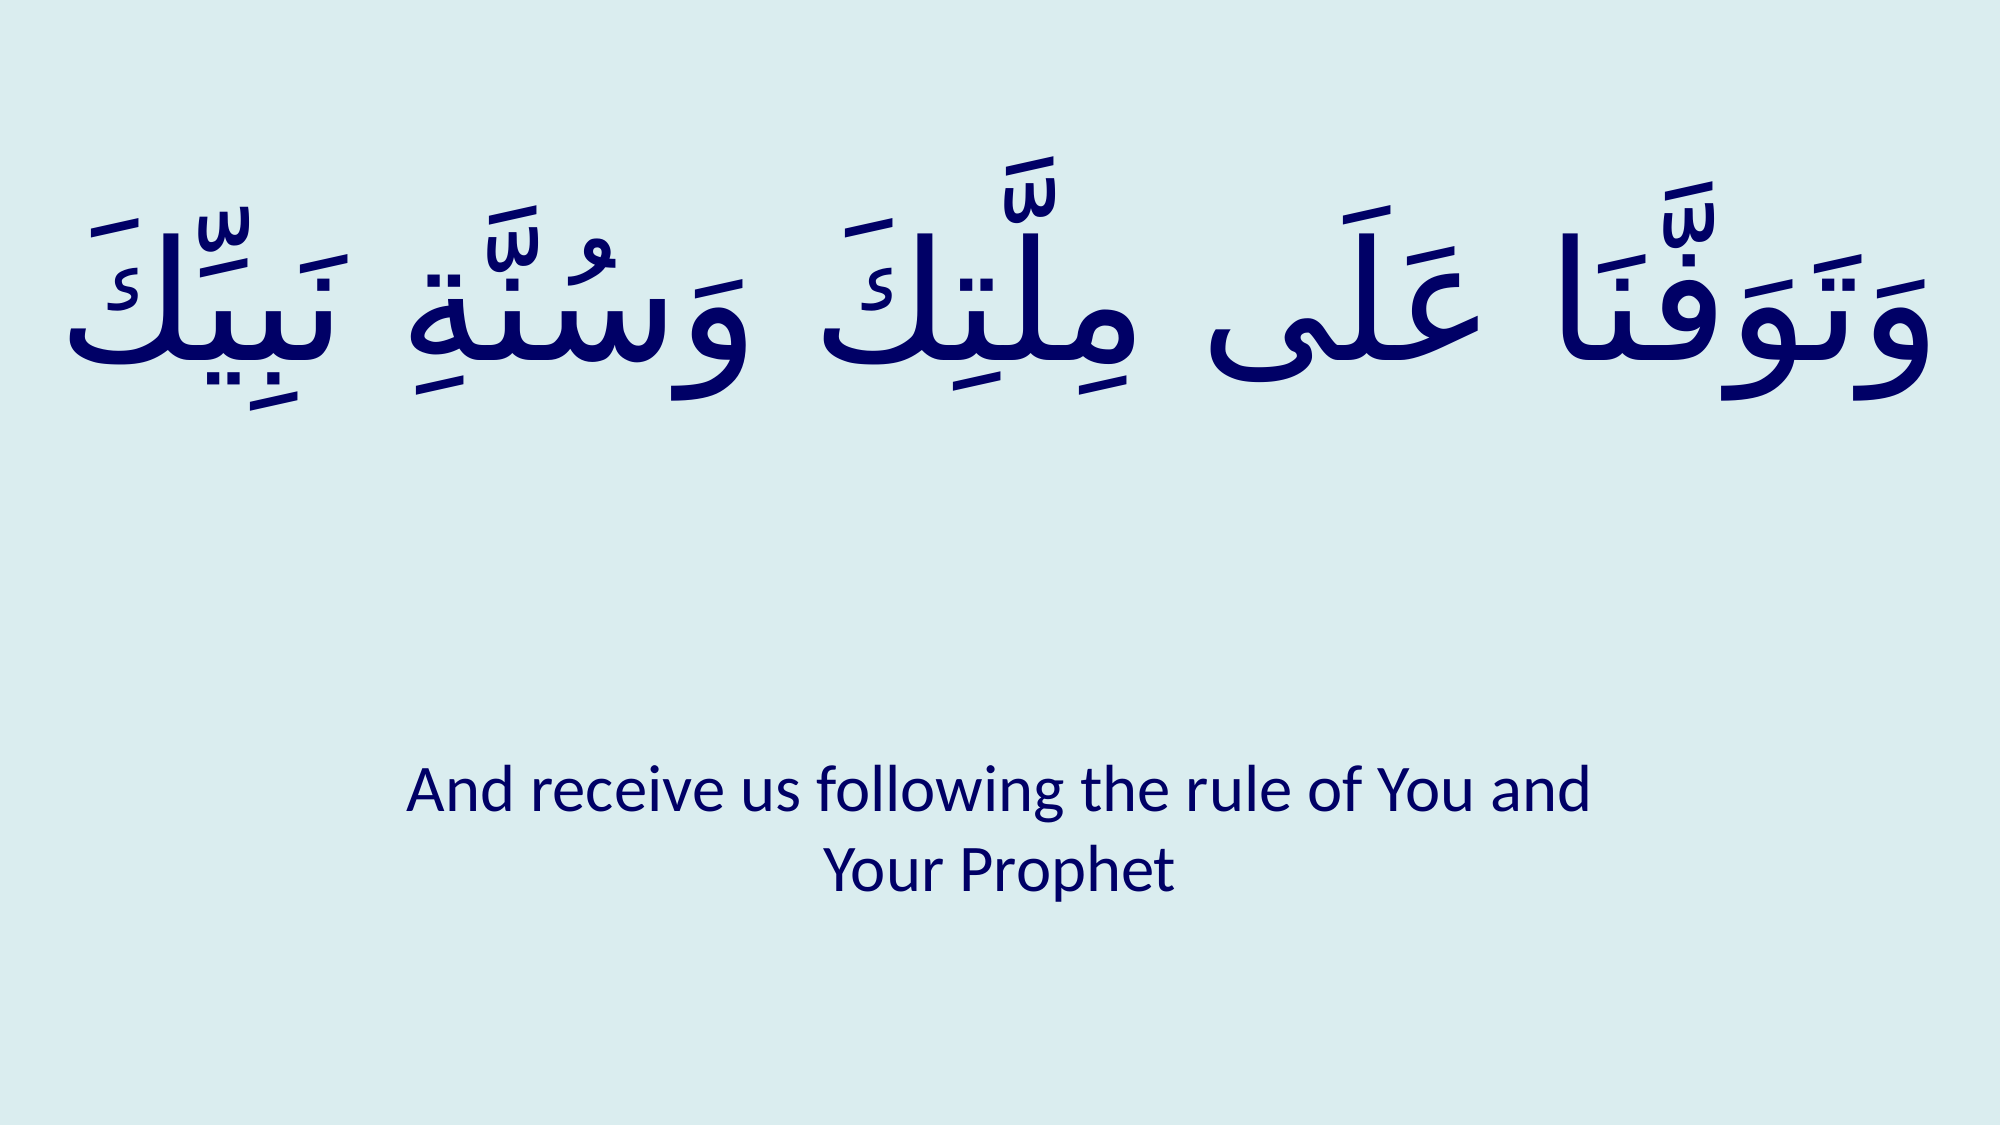

# وَتَوَفَّنَا عَلَى مِلَّتِكَ وَسُنَّةِ نَبِيِّكَ
And receive us following the rule of You and Your Prophet